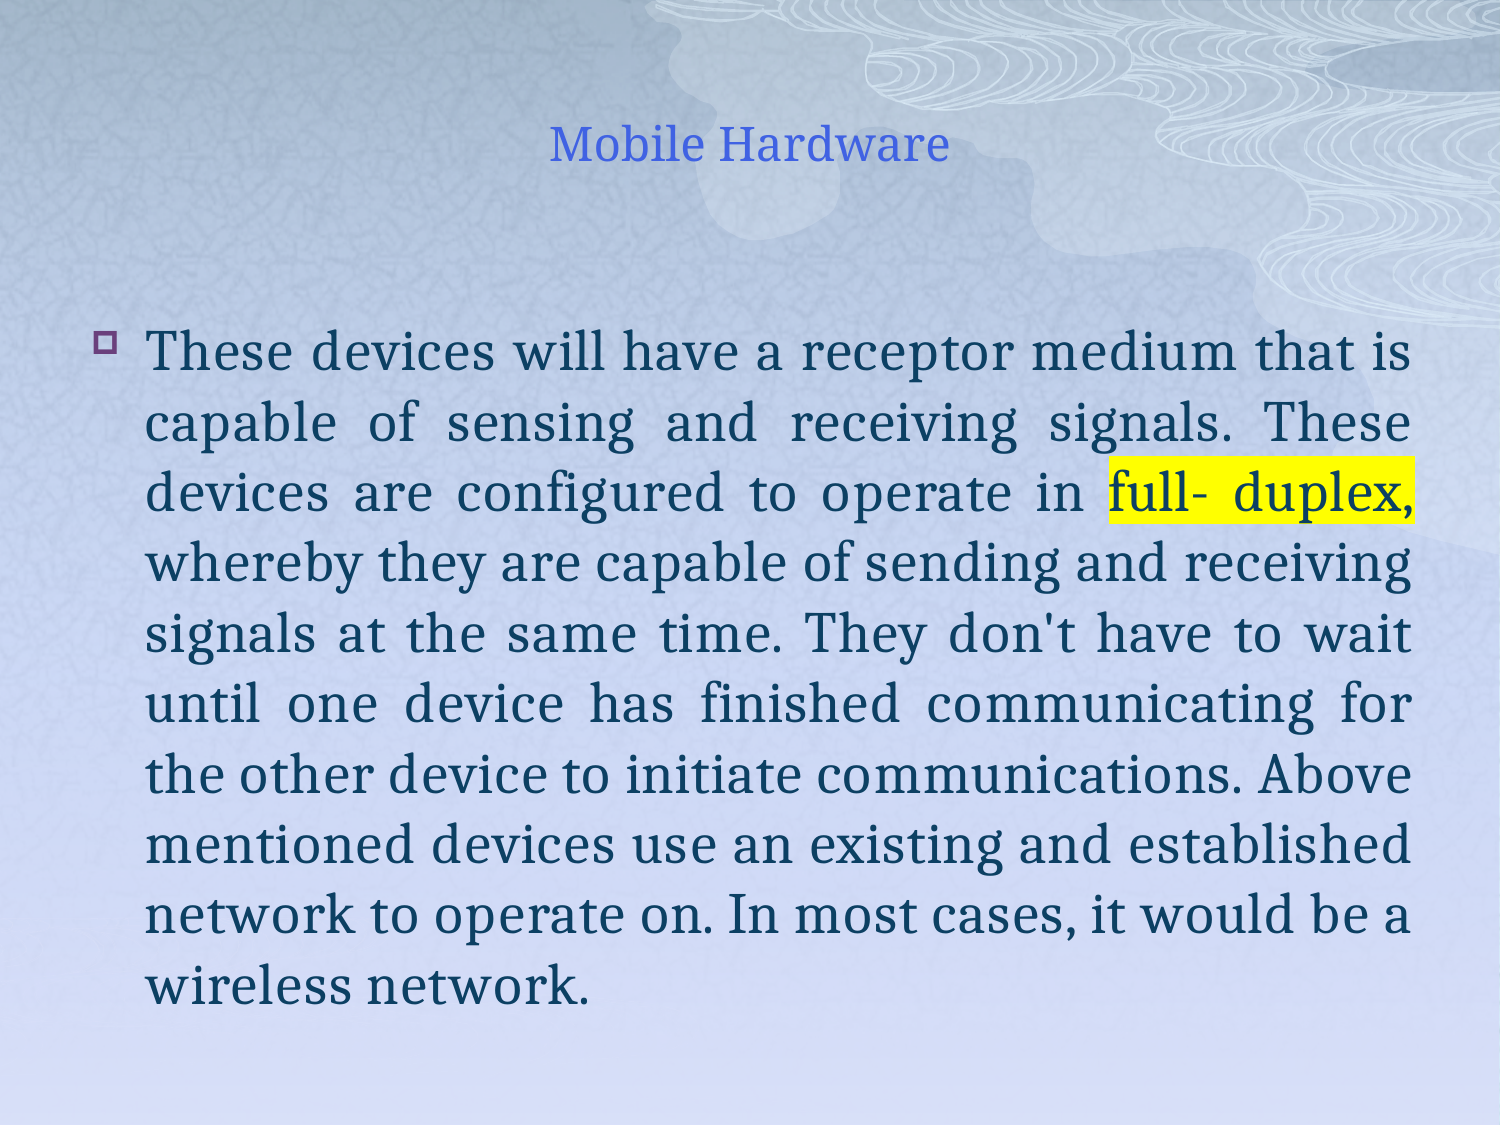

# Mobile Hardware
These devices will have a receptor medium that is capable of sensing and receiving signals. These devices are configured to operate in full- duplex, whereby they are capable of sending and receiving signals at the same time. They don't have to wait until one device has finished communicating for the other device to initiate communications. Above mentioned devices use an existing and established network to operate on. In most cases, it would be a wireless network.